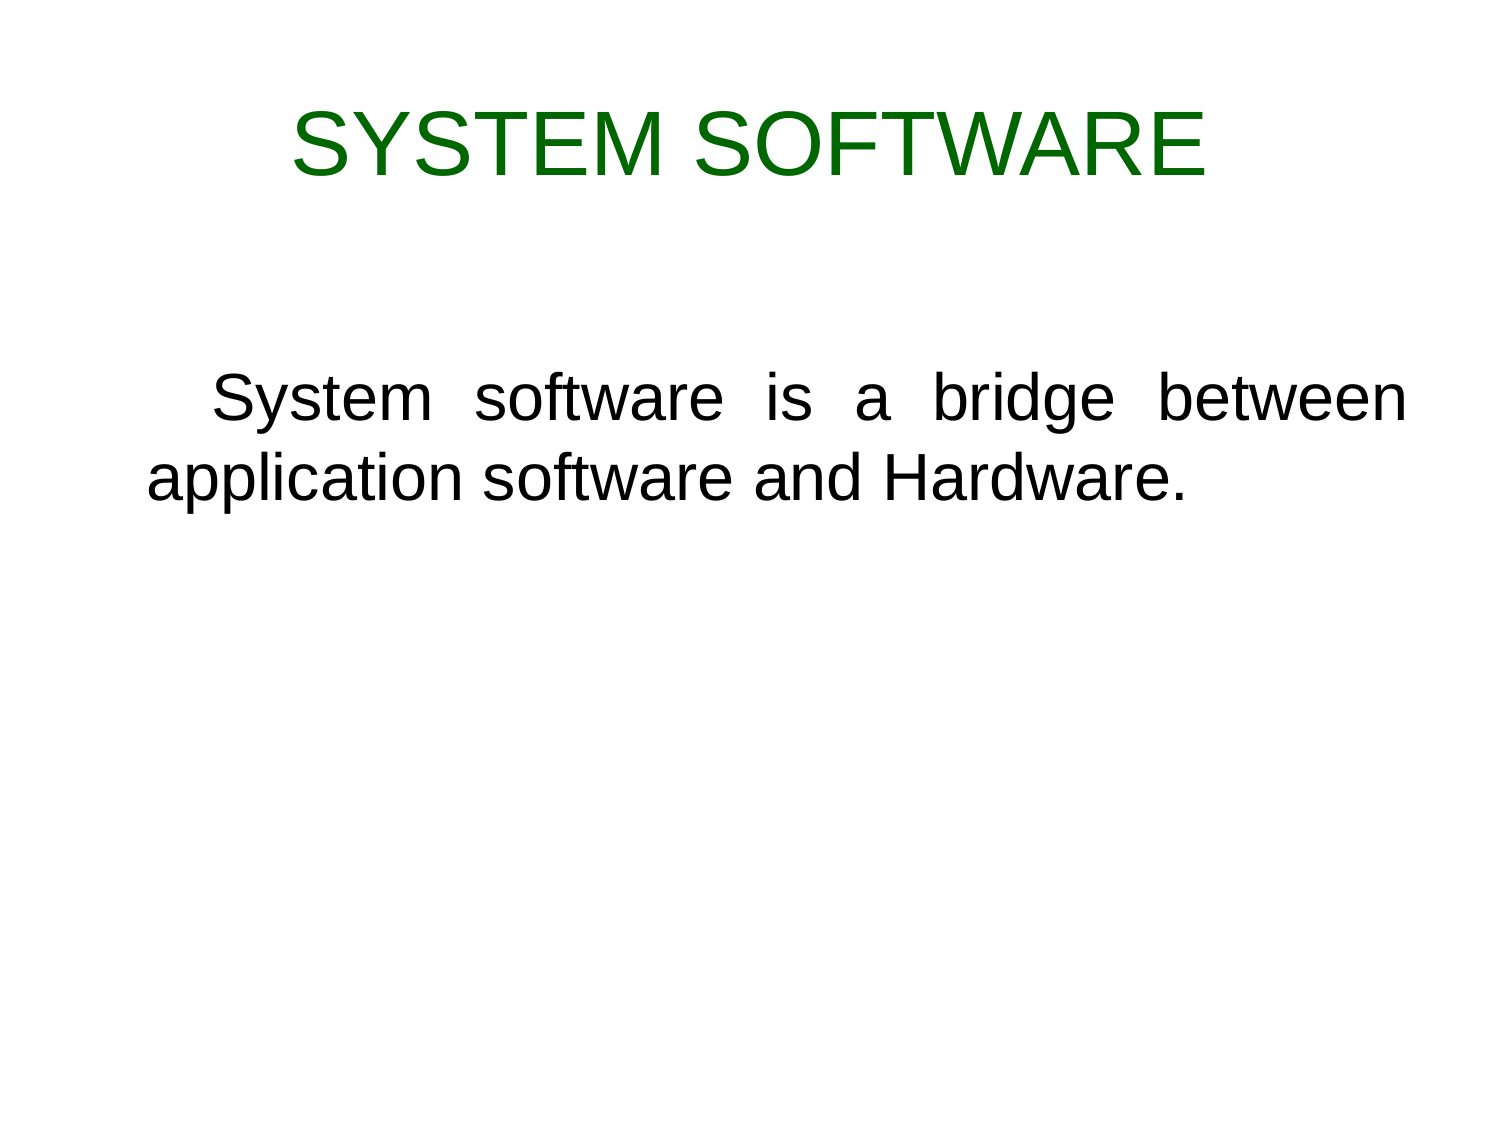

# SYSTEM SOFTWARE

   System software is a bridge between application software and Hardware.